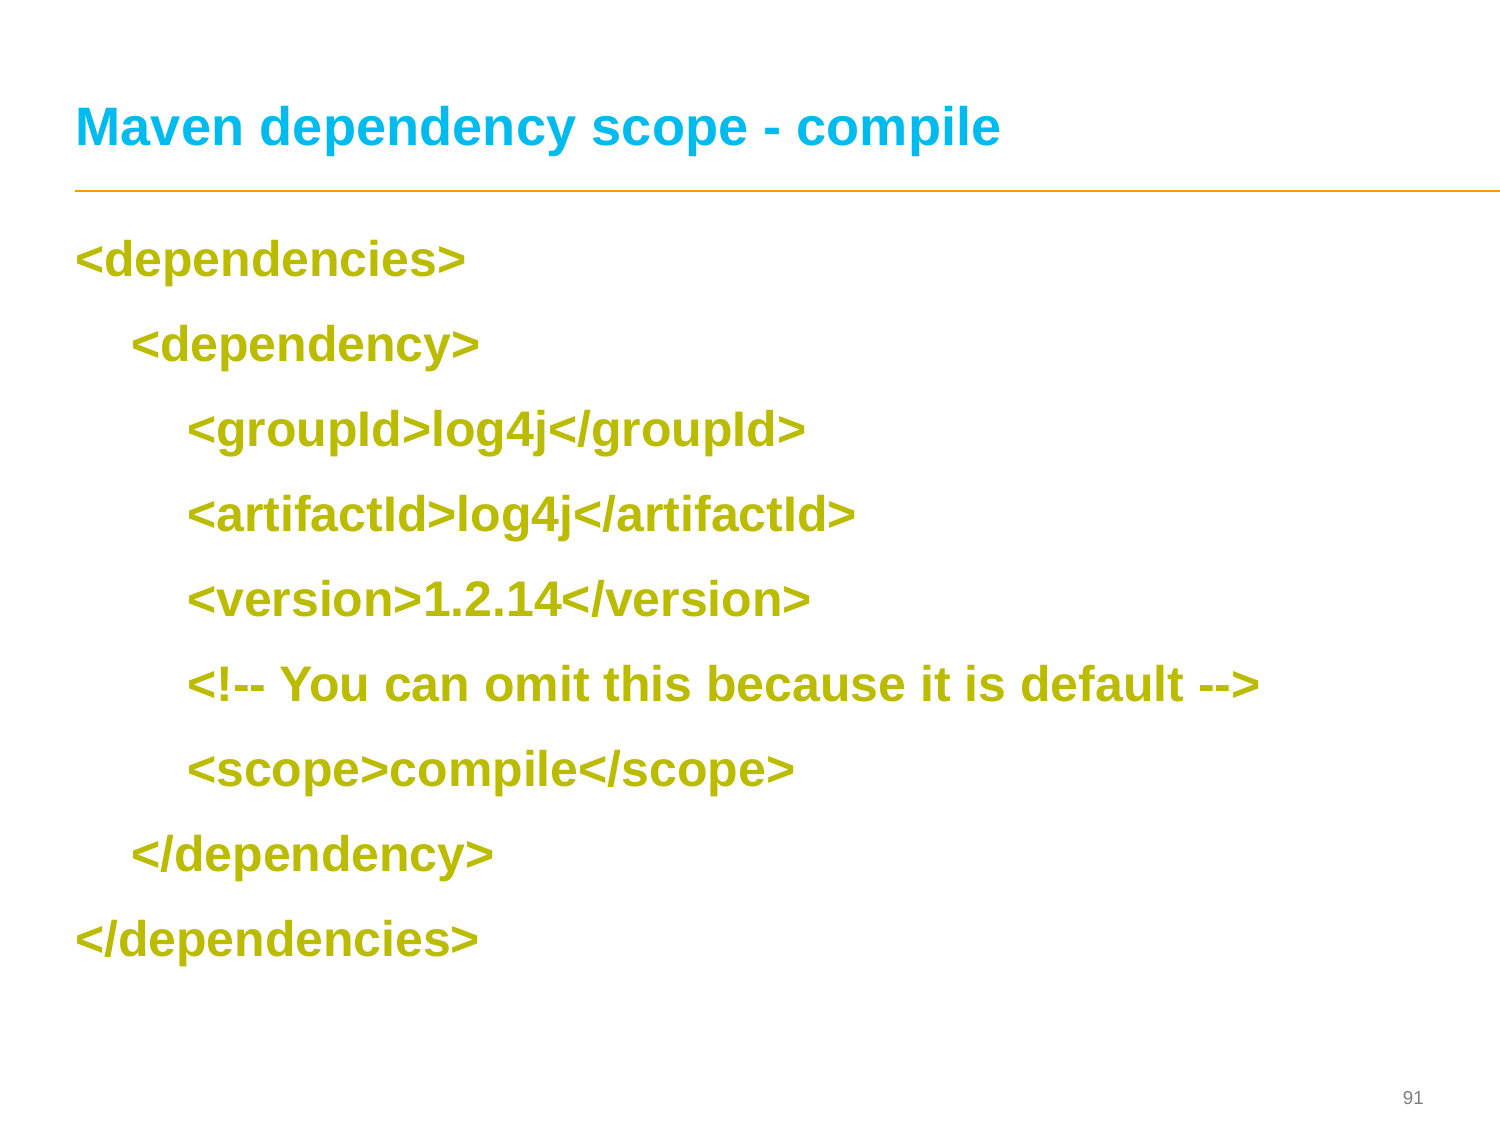

# Maven dependency scope - compile
<dependencies>
    <dependency>
        <groupId>log4j</groupId>
        <artifactId>log4j</artifactId>
        <version>1.2.14</version>
        <!-- You can omit this because it is default -->
        <scope>compile</scope>
    </dependency>
</dependencies>